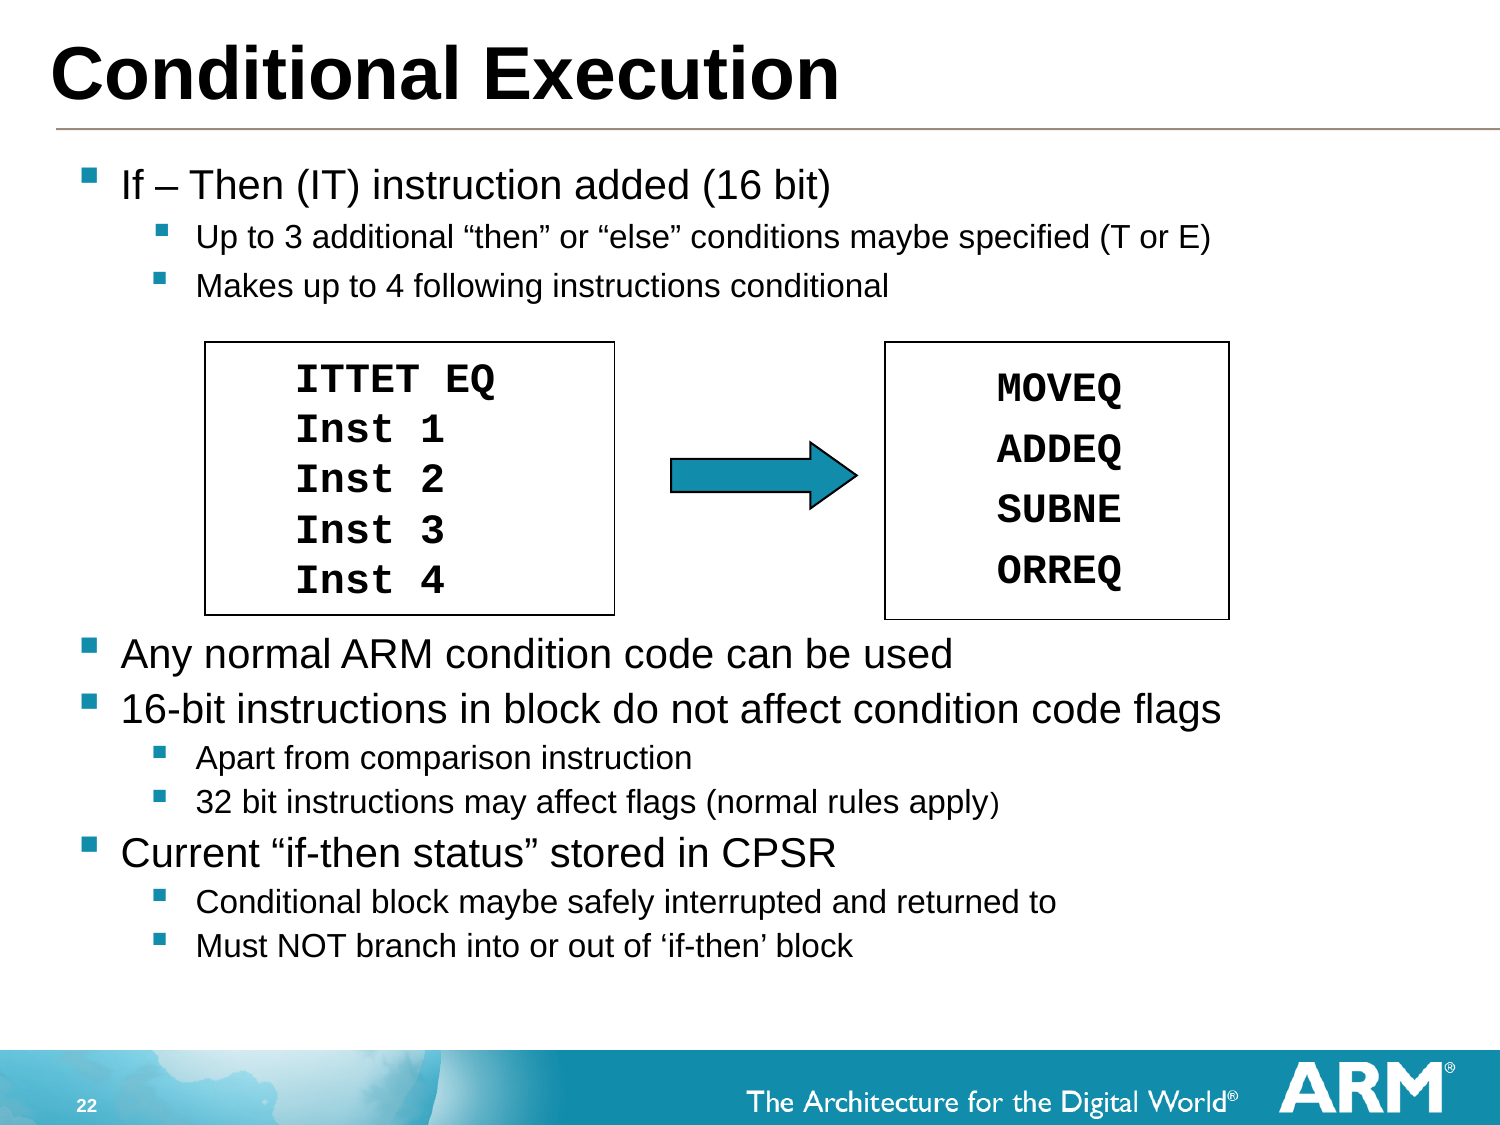

# Conditional Execution
If – Then (IT) instruction added (16 bit)
Up to 3 additional “then” or “else” conditions maybe specified (T or E)
Makes up to 4 following instructions conditional
   ITTET EQ
   Inst 1
   Inst 2
   Inst 3
   Inst 4
   MOVEQ
   ADDEQ
   SUBNE
   ORREQ

Any normal ARM condition code can be used
16-bit instructions in block do not affect condition code flags
Apart from comparison instruction
32 bit instructions may affect flags (normal rules apply)
Current “if-then status” stored in CPSR
Conditional block maybe safely interrupted and returned to
Must NOT branch into or out of ‘if-then’ block